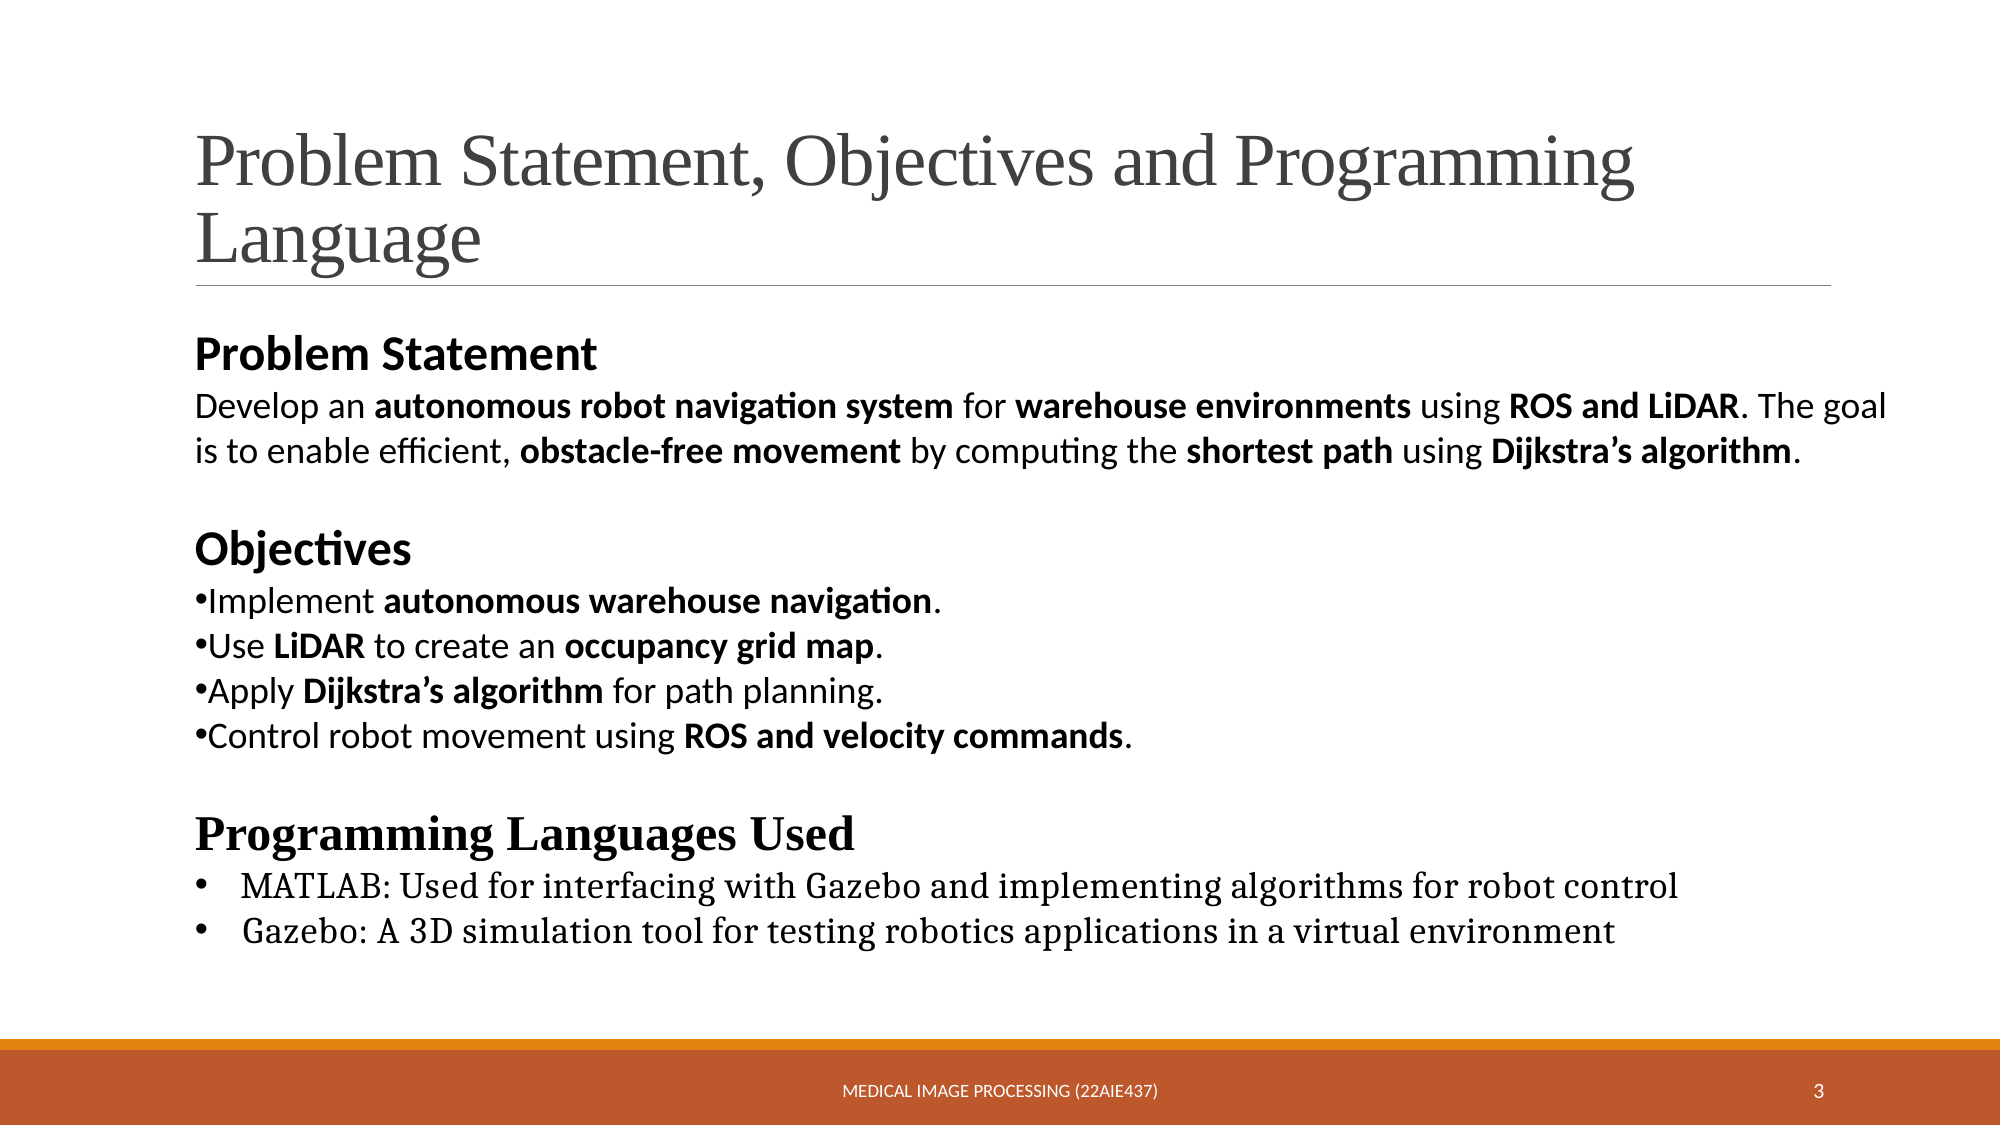

# Problem Statement, Objectives and Programming Language
Problem Statement
Develop an autonomous robot navigation system for warehouse environments using ROS and LiDAR. The goal is to enable efficient, obstacle-free movement by computing the shortest path using Dijkstra’s algorithm.

Objectives
Implement autonomous warehouse navigation.
Use LiDAR to create an occupancy grid map.
Apply Dijkstra’s algorithm for path planning.
Control robot movement using ROS and velocity commands.

Programming Languages Used
MATLAB: Used for interfacing with Gazebo and implementing algorithms for robot control
Gazebo: A 3D simulation tool for testing robotics applications in a virtual environment

Medical Image Processing (22AIE437)
3